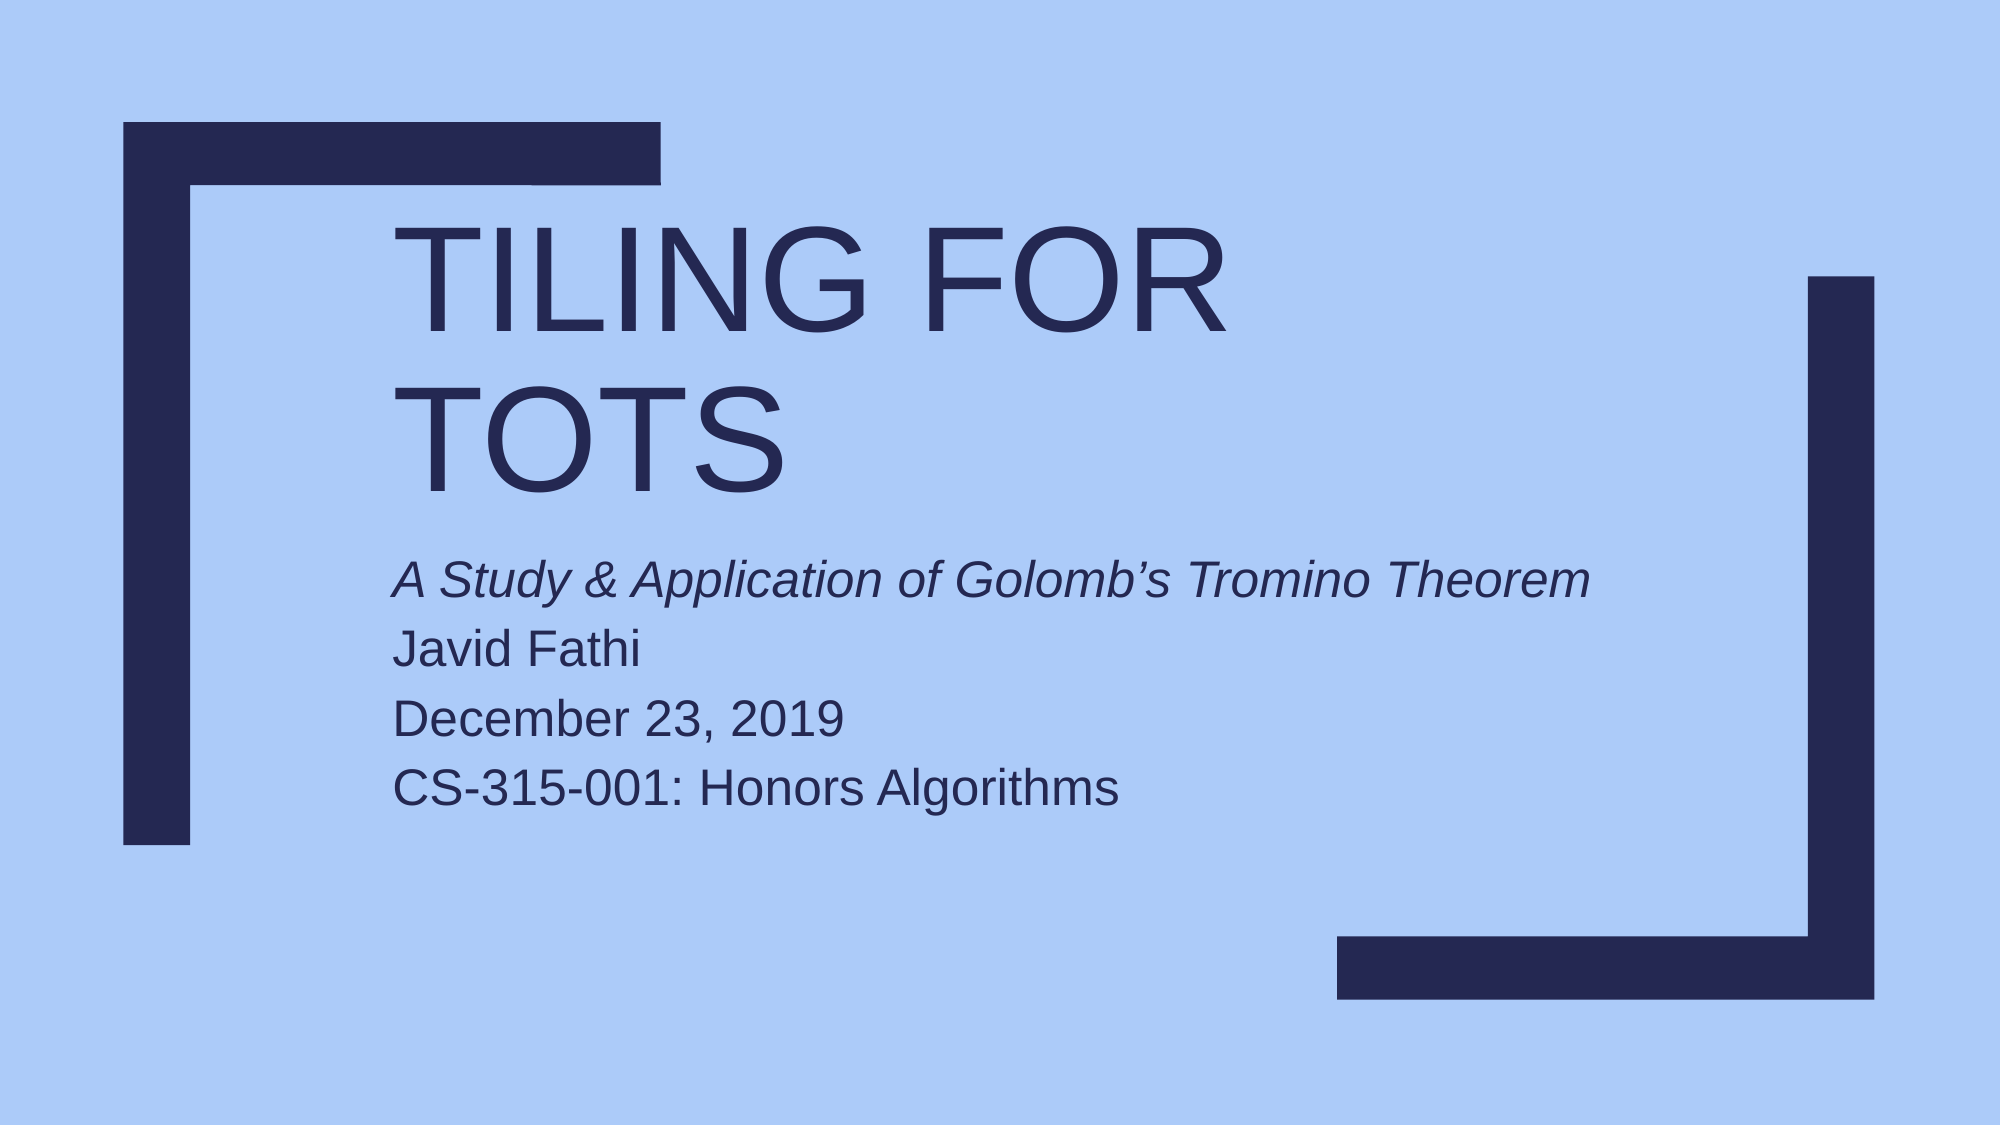

# TILING FOR TOTS
A Study & Application of Golomb’s Tromino Theorem
Javid Fathi
December 23, 2019
CS-315-001: Honors Algorithms